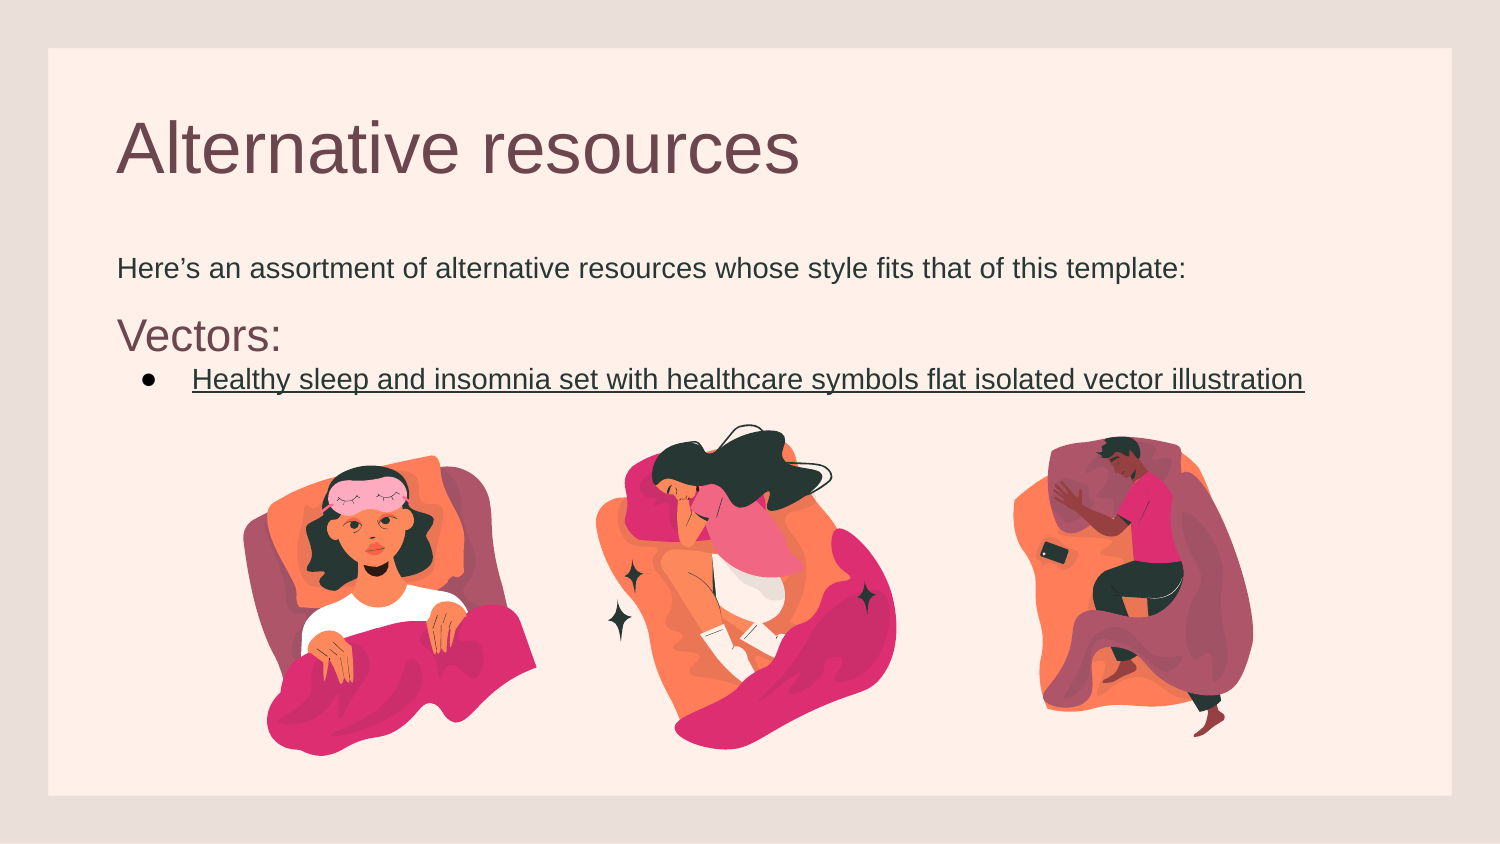

# Alternative resources
Here’s an assortment of alternative resources whose style fits that of this template:
Vectors:
Healthy sleep and insomnia set with healthcare symbols flat isolated vector illustration